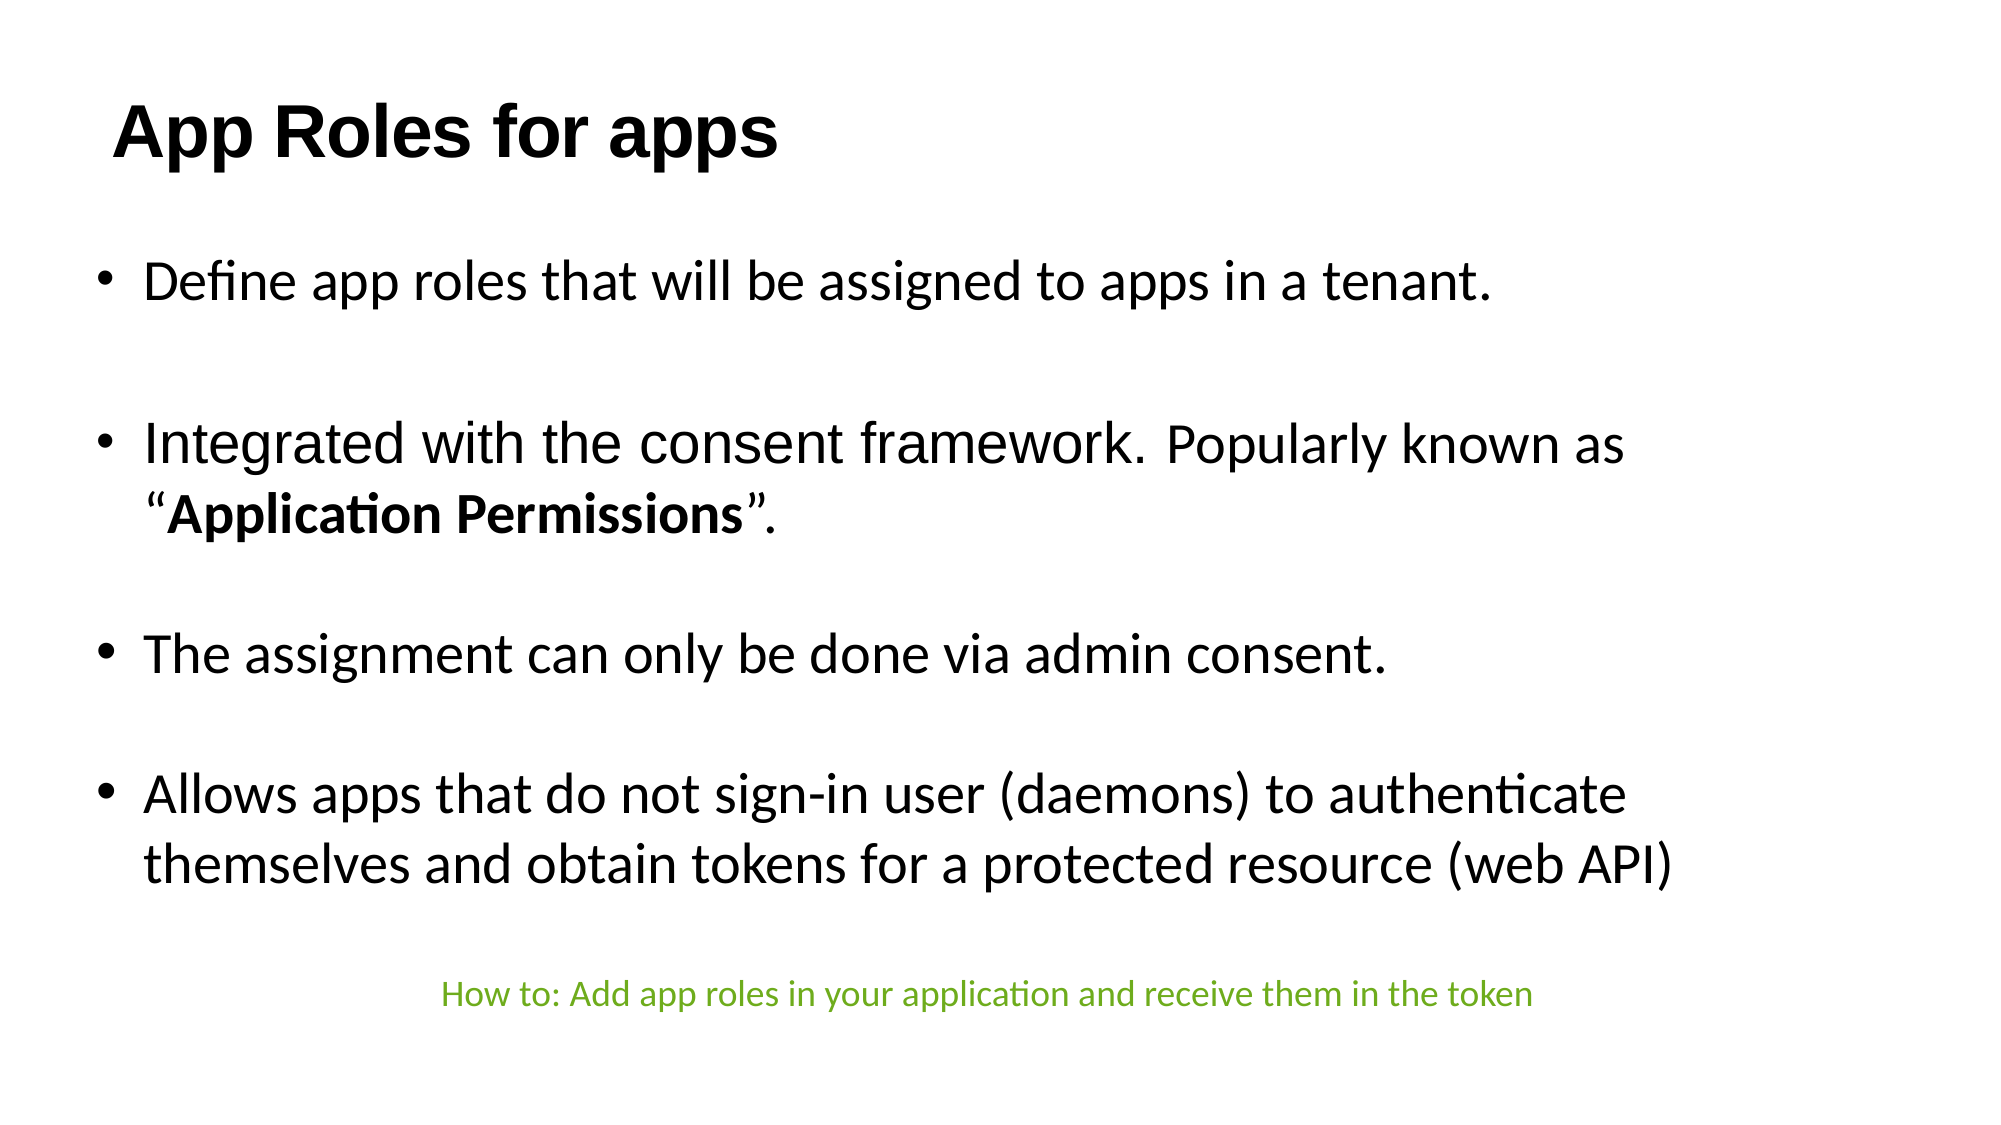

# App Roles for apps
Define app roles that will be assigned to apps in a tenant.

Integrated with the consent framework. Popularly known as “Application Permissions”.

The assignment can only be done via admin consent.

Allows apps that do not sign-in user (daemons) to authenticate themselves and obtain tokens for a protected resource (web API)

How to: Add app roles in your application and receive them in the token